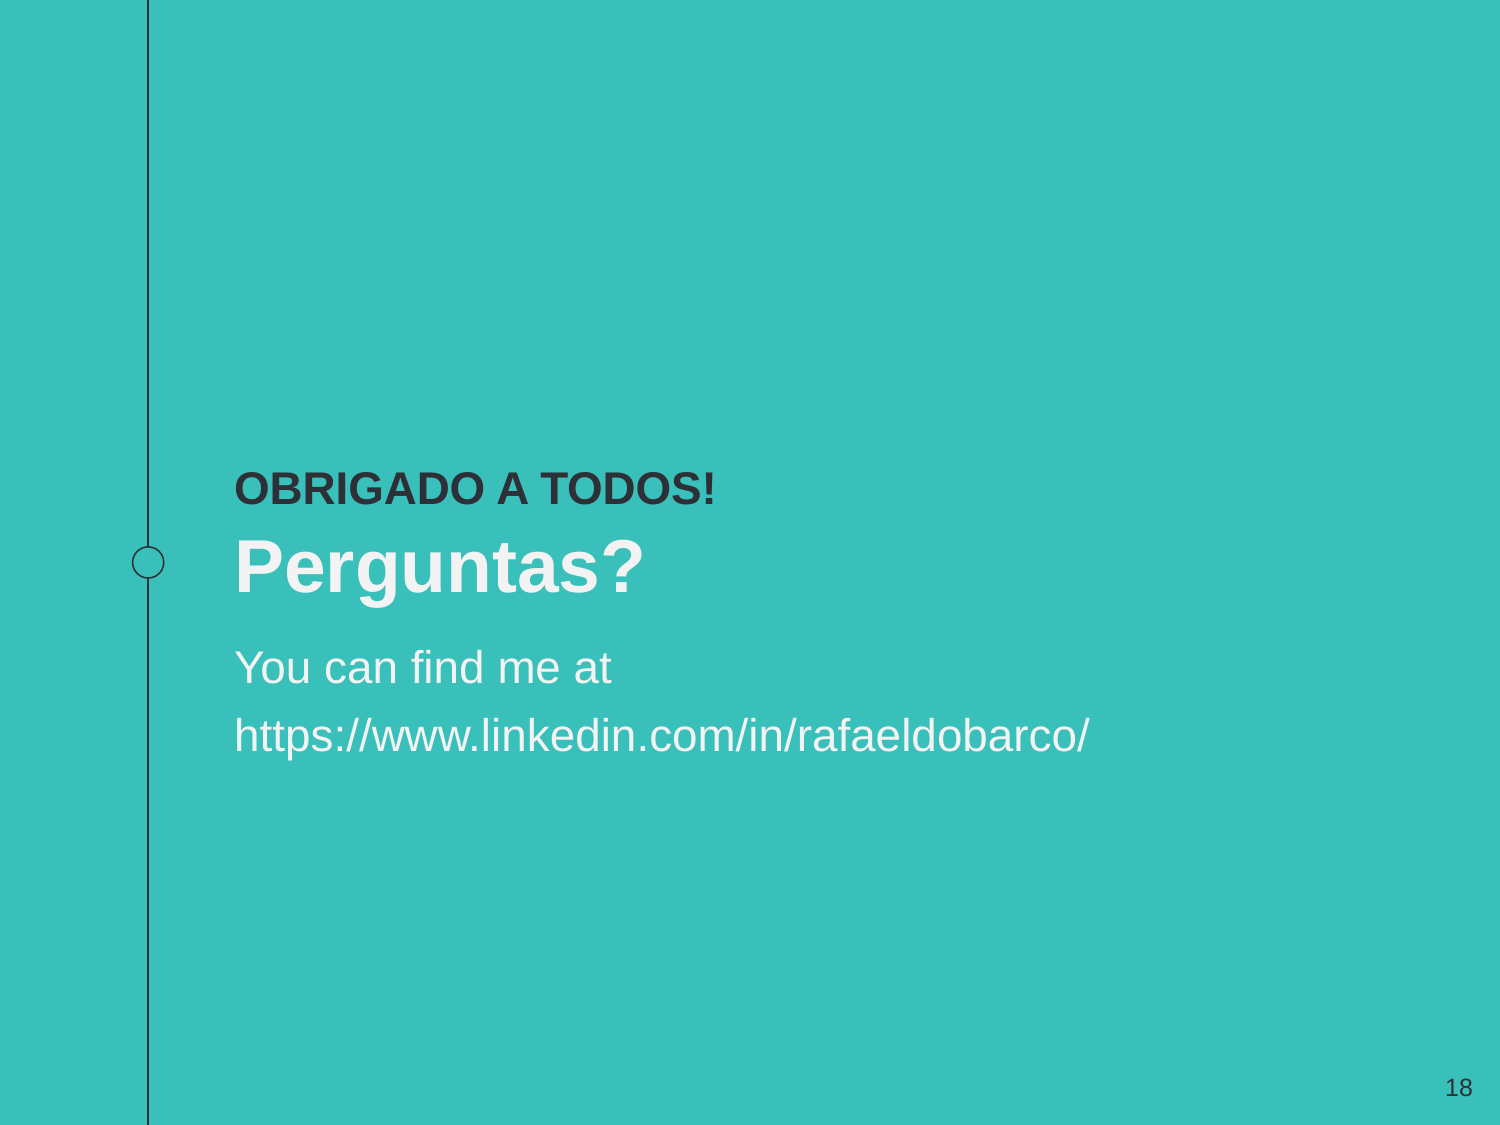

OBRIGADO A TODOS!

Perguntas?
You can find me at
https://www.linkedin.com/in/rafaeldobarco/
18